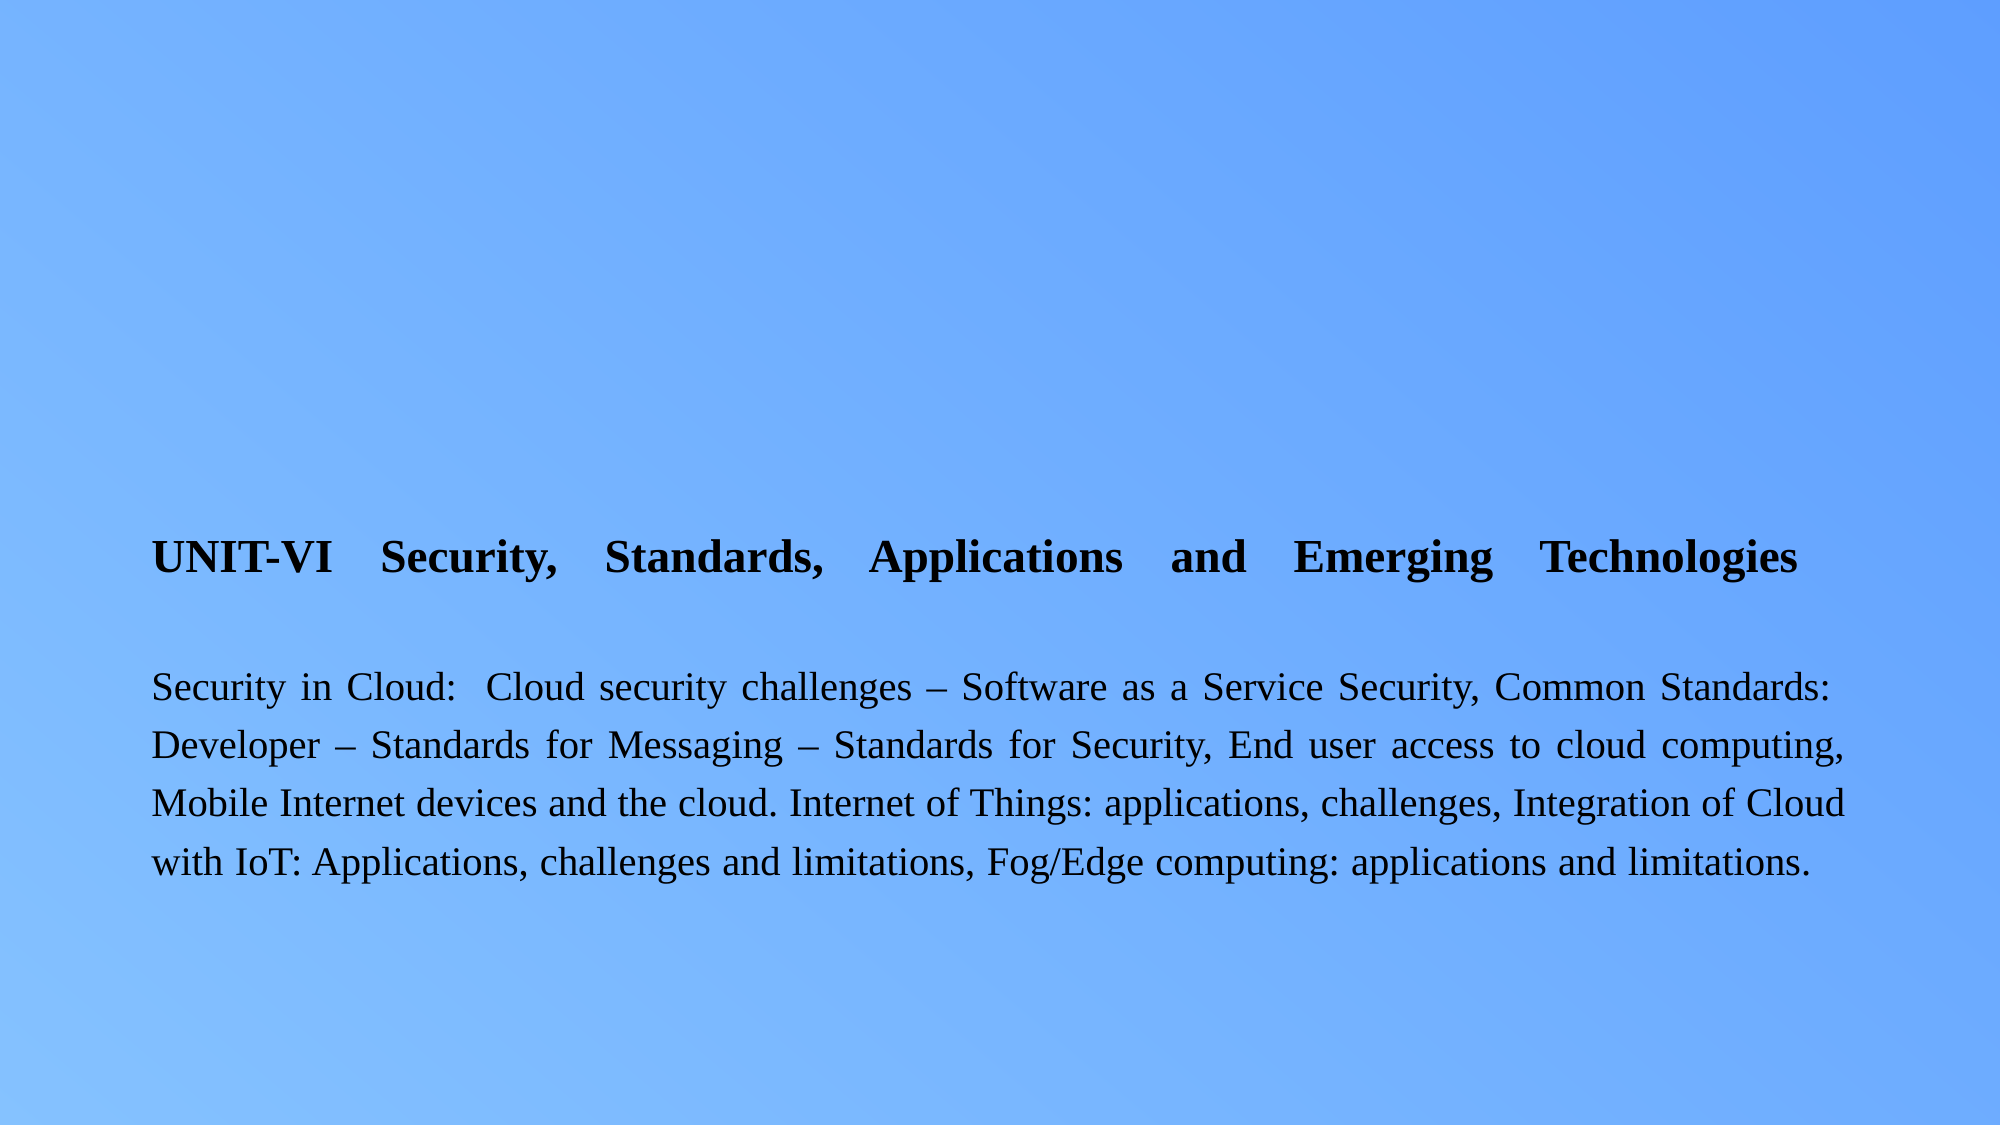

# UNIT-VI Security, Standards, Applications and Emerging Technologies Security in Cloud:  Cloud security challenges – Software as a Service Security, Common Standards:  Developer – Standards for Messaging – Standards for Security, End user access to cloud computing, Mobile Internet devices and the cloud. Internet of Things: applications, challenges, Integration of Cloud with IoT: Applications, challenges and limitations, Fog/Edge computing: applications and limitations.